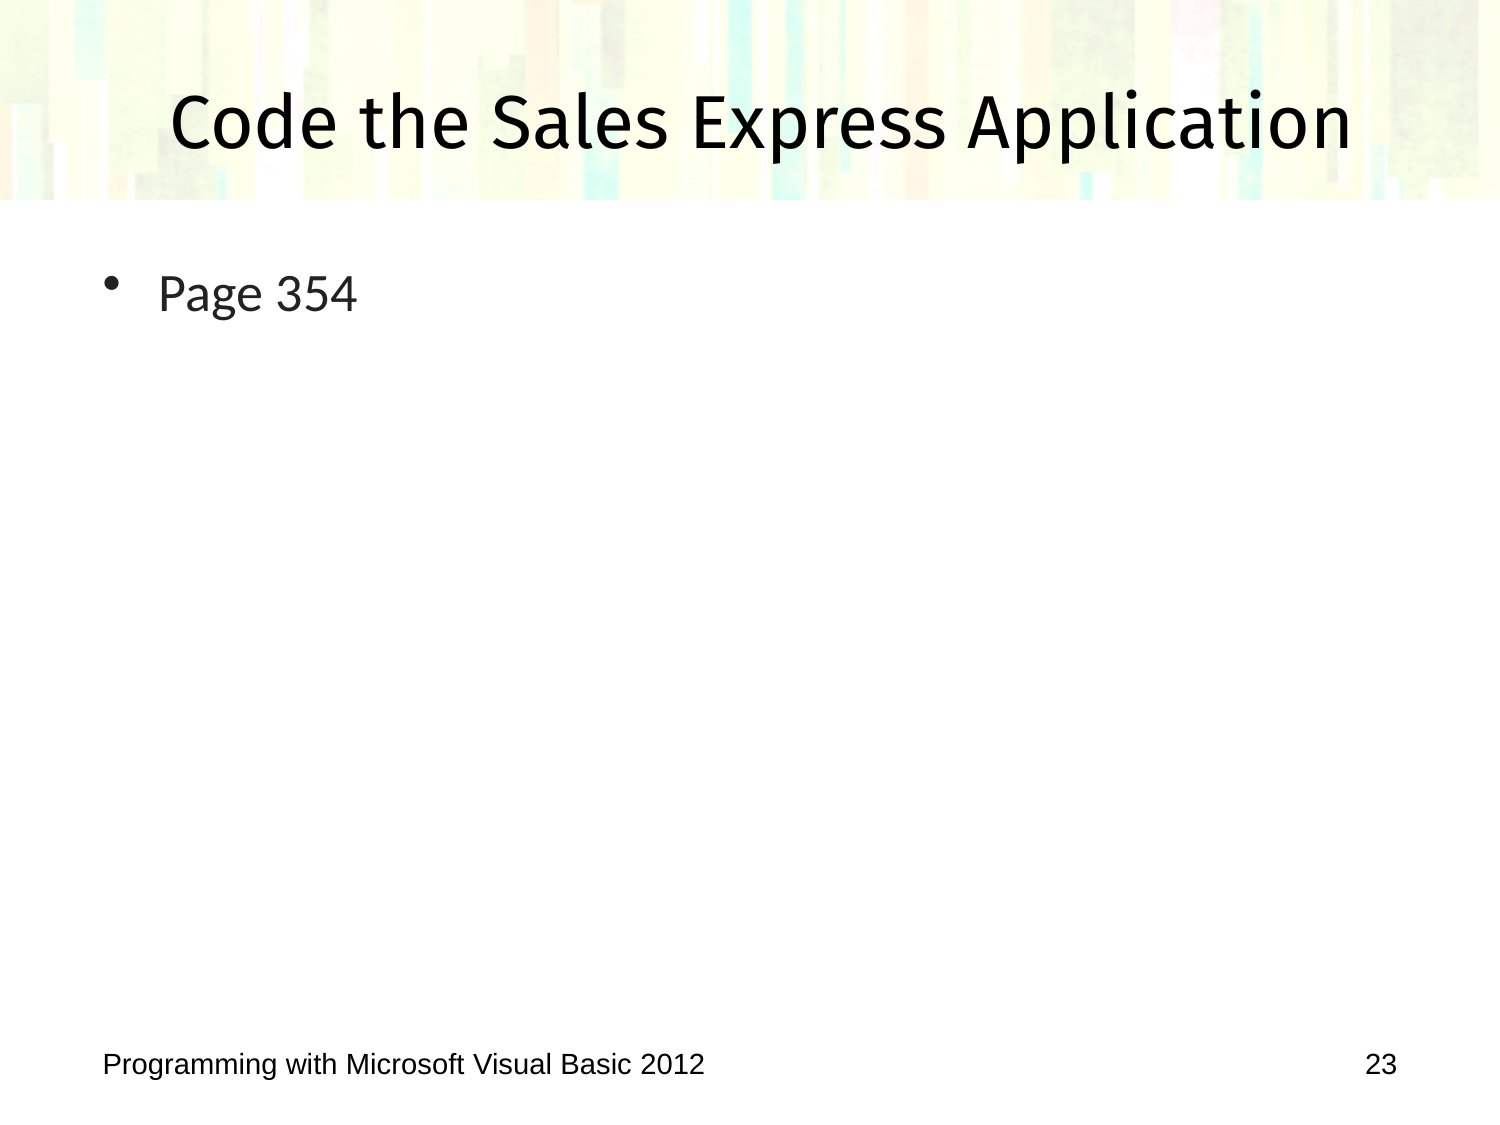

# Code the Sales Express Application
Page 354
Programming with Microsoft Visual Basic 2012
23